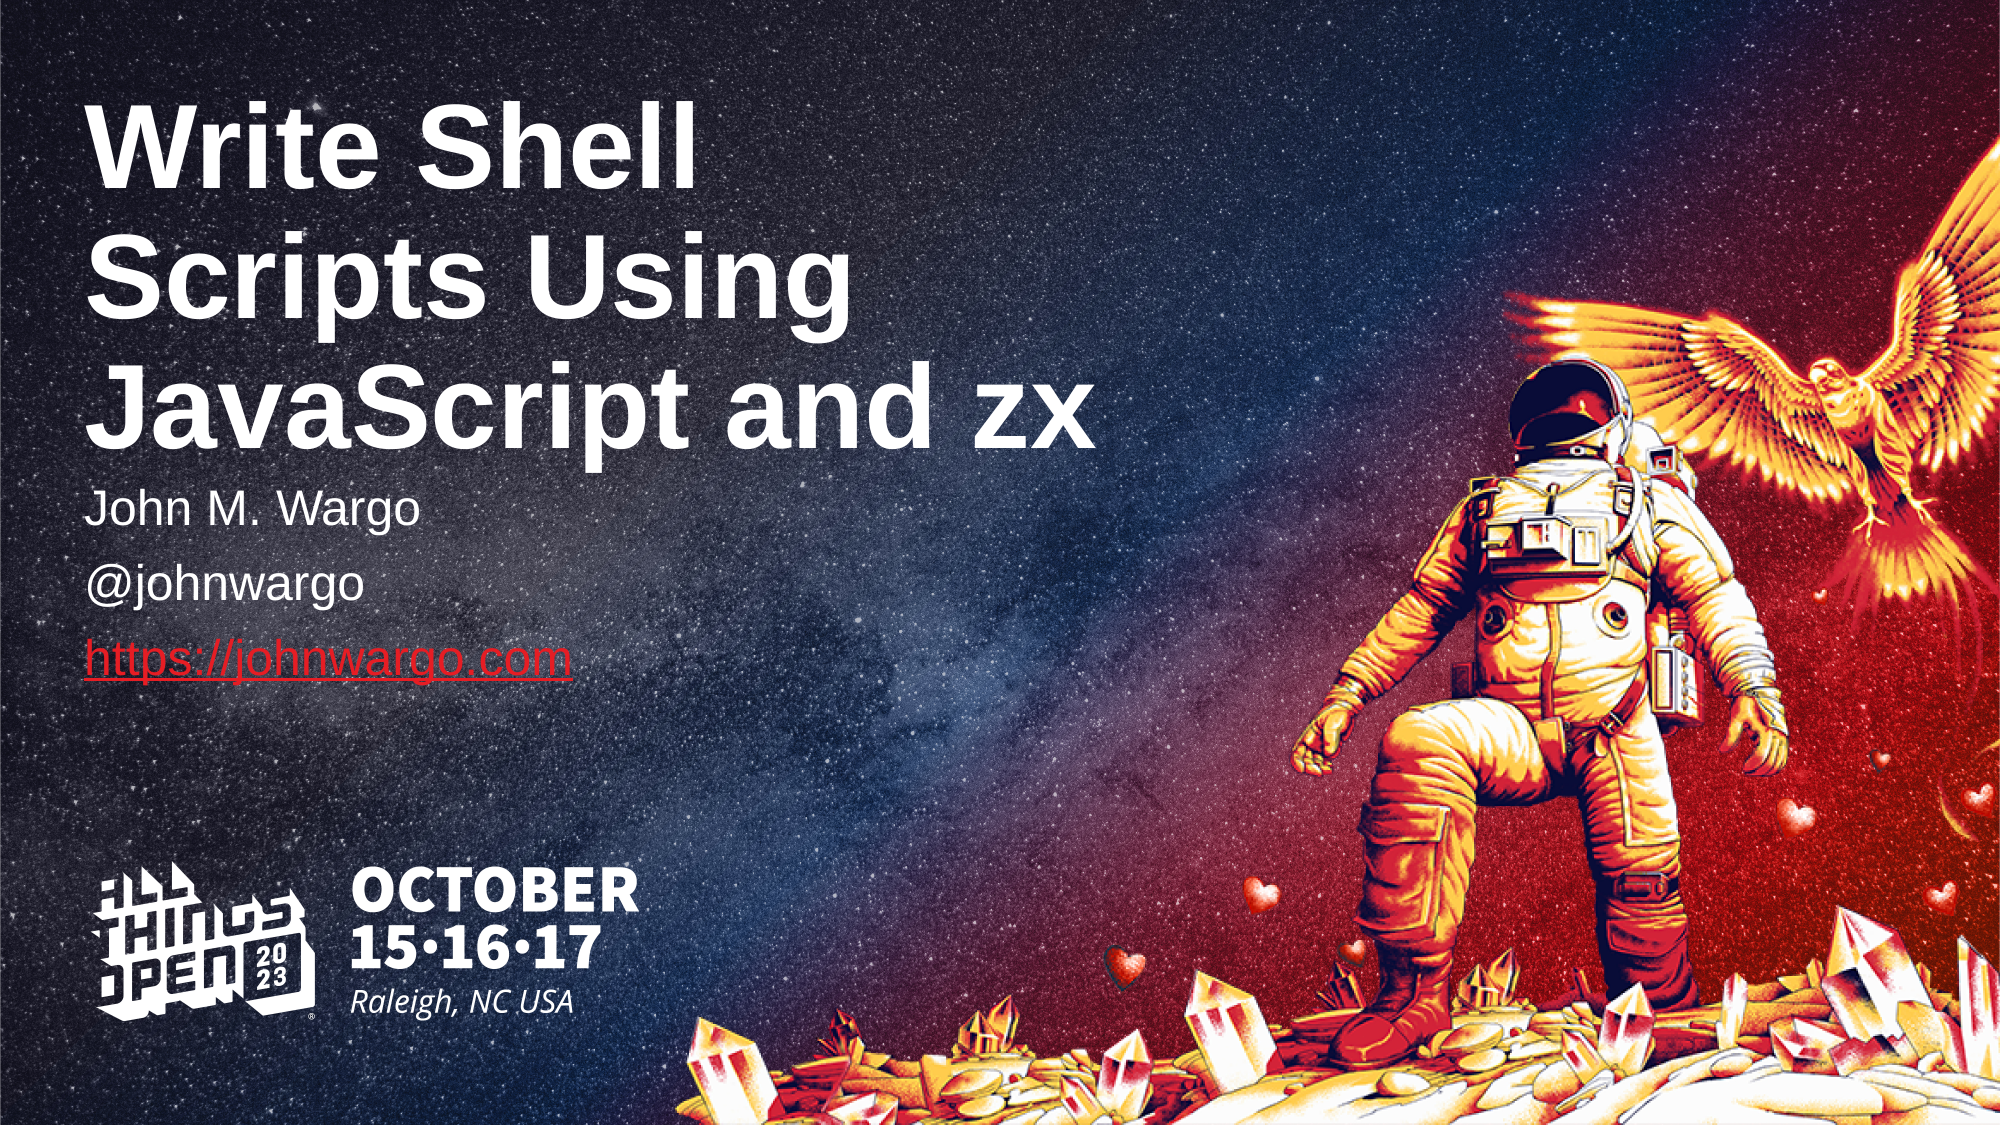

# ​​Write Shell Scripts Using JavaScript and zx
John M. Wargo
@johnwargo
https://johnwargo.com